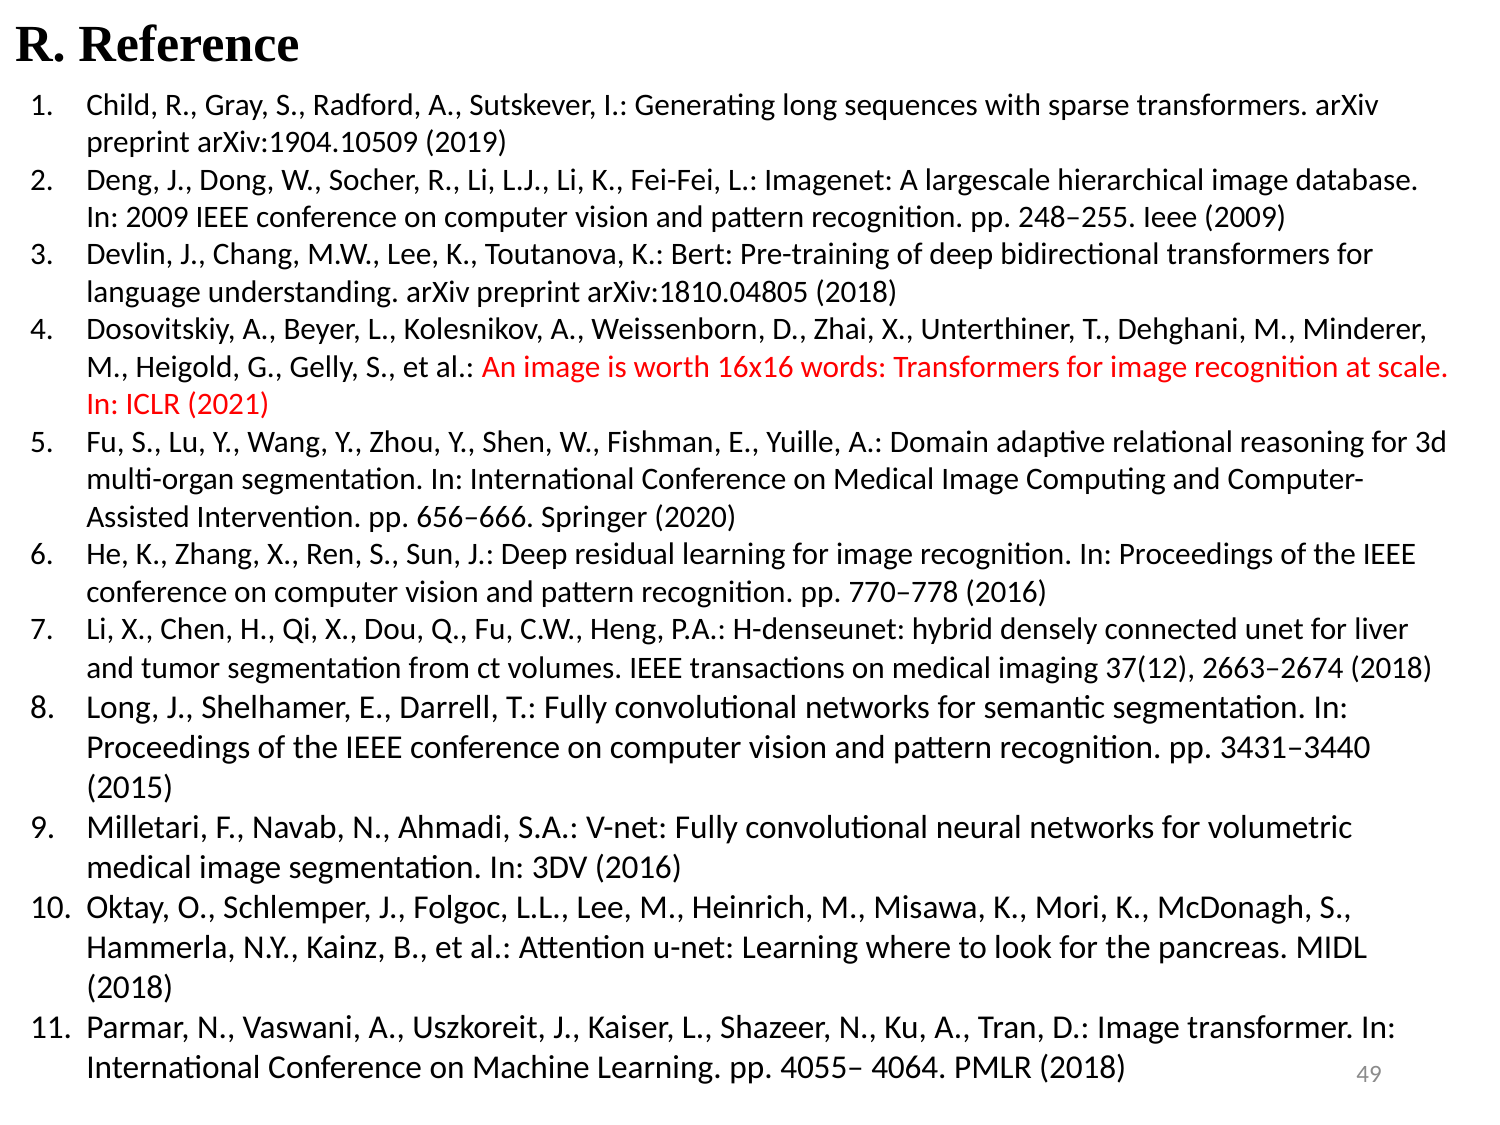

R. Reference
Child, R., Gray, S., Radford, A., Sutskever, I.: Generating long sequences with sparse transformers. arXiv preprint arXiv:1904.10509 (2019)
Deng, J., Dong, W., Socher, R., Li, L.J., Li, K., Fei-Fei, L.: Imagenet: A largescale hierarchical image database. In: 2009 IEEE conference on computer vision and pattern recognition. pp. 248–255. Ieee (2009)
Devlin, J., Chang, M.W., Lee, K., Toutanova, K.: Bert: Pre-training of deep bidirectional transformers for language understanding. arXiv preprint arXiv:1810.04805 (2018)
Dosovitskiy, A., Beyer, L., Kolesnikov, A., Weissenborn, D., Zhai, X., Unterthiner, T., Dehghani, M., Minderer, M., Heigold, G., Gelly, S., et al.: An image is worth 16x16 words: Transformers for image recognition at scale. In: ICLR (2021)
Fu, S., Lu, Y., Wang, Y., Zhou, Y., Shen, W., Fishman, E., Yuille, A.: Domain adaptive relational reasoning for 3d multi-organ segmentation. In: International Conference on Medical Image Computing and Computer-Assisted Intervention. pp. 656–666. Springer (2020)
He, K., Zhang, X., Ren, S., Sun, J.: Deep residual learning for image recognition. In: Proceedings of the IEEE conference on computer vision and pattern recognition. pp. 770–778 (2016)
Li, X., Chen, H., Qi, X., Dou, Q., Fu, C.W., Heng, P.A.: H-denseunet: hybrid densely connected unet for liver and tumor segmentation from ct volumes. IEEE transactions on medical imaging 37(12), 2663–2674 (2018)
Long, J., Shelhamer, E., Darrell, T.: Fully convolutional networks for semantic segmentation. In: Proceedings of the IEEE conference on computer vision and pattern recognition. pp. 3431–3440 (2015)
Milletari, F., Navab, N., Ahmadi, S.A.: V-net: Fully convolutional neural networks for volumetric medical image segmentation. In: 3DV (2016)
Oktay, O., Schlemper, J., Folgoc, L.L., Lee, M., Heinrich, M., Misawa, K., Mori, K., McDonagh, S., Hammerla, N.Y., Kainz, B., et al.: Attention u-net: Learning where to look for the pancreas. MIDL (2018)
Parmar, N., Vaswani, A., Uszkoreit, J., Kaiser, L., Shazeer, N., Ku, A., Tran, D.: Image transformer. In: International Conference on Machine Learning. pp. 4055– 4064. PMLR (2018)
49